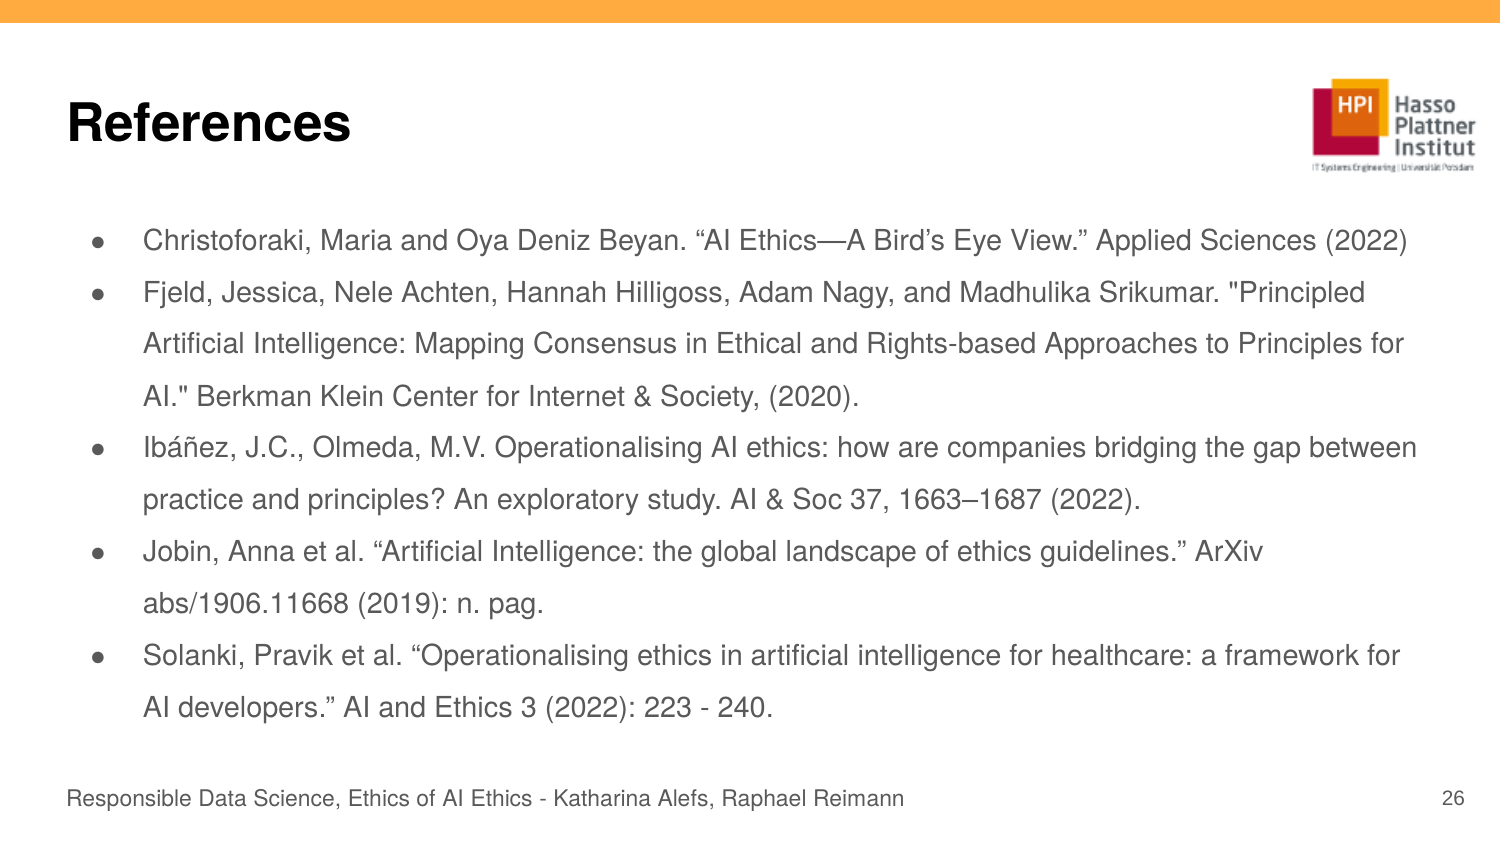

# References
Christoforaki, Maria and Oya Deniz Beyan. “AI Ethics—A Bird’s Eye View.” Applied Sciences (2022)
Fjeld, Jessica, Nele Achten, Hannah Hilligoss, Adam Nagy, and Madhulika Srikumar. "Principled Artificial Intelligence: Mapping Consensus in Ethical and Rights-based Approaches to Principles for AI." Berkman Klein Center for Internet & Society, (2020).
Ibáñez, J.C., Olmeda, M.V. Operationalising AI ethics: how are companies bridging the gap between practice and principles? An exploratory study. AI & Soc 37, 1663–1687 (2022).
Jobin, Anna et al. “Artificial Intelligence: the global landscape of ethics guidelines.” ArXiv abs/1906.11668 (2019): n. pag.
Solanki, Pravik et al. “Operationalising ethics in artificial intelligence for healthcare: a framework for AI developers.” AI and Ethics 3 (2022): 223 - 240.
26
Responsible Data Science, Ethics of AI Ethics - Katharina Alefs, Raphael Reimann